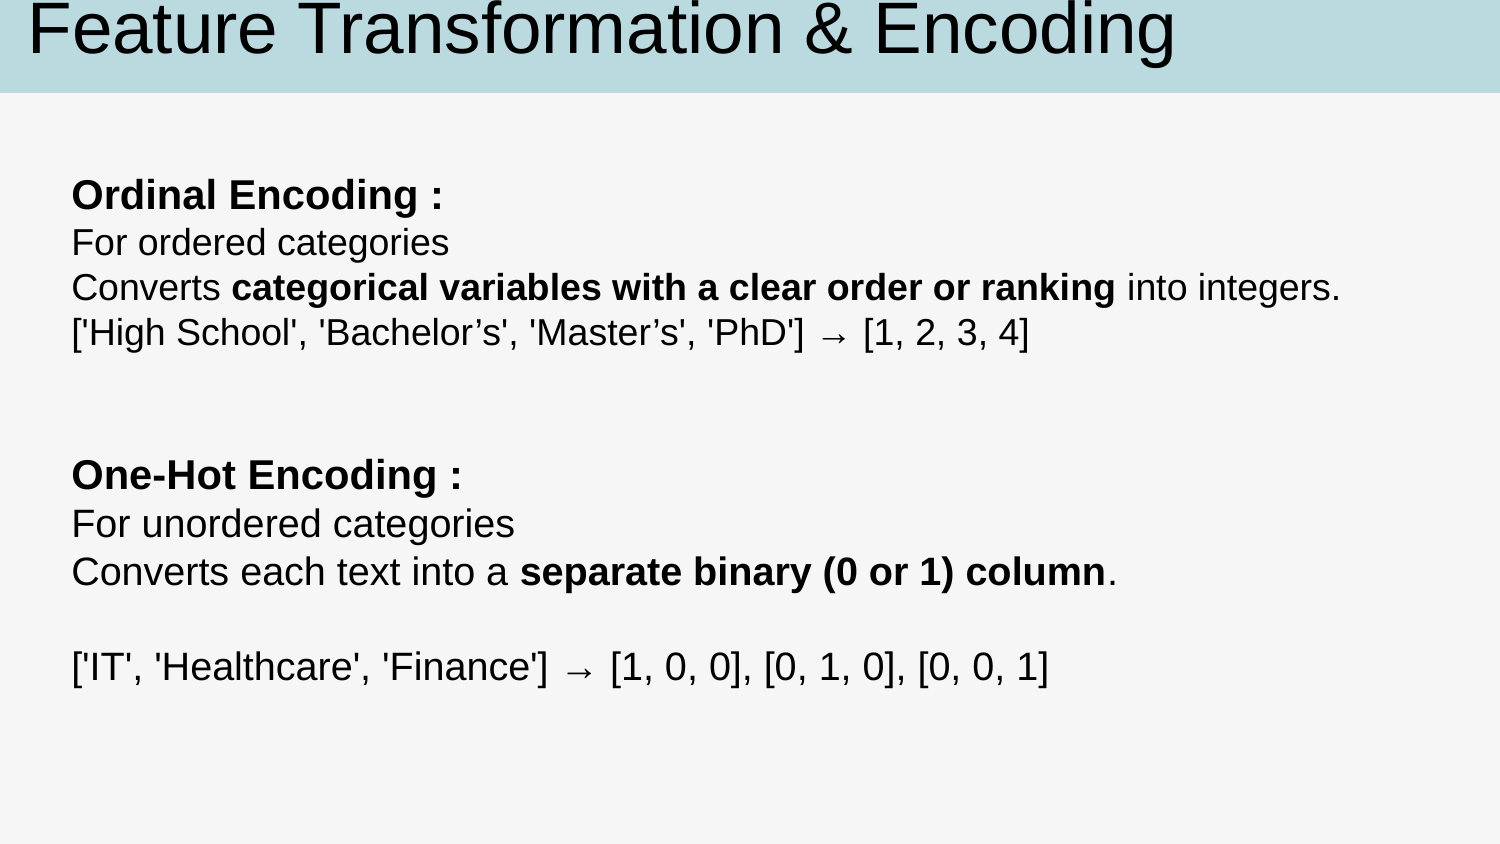

Feature Transformation & Encoding

Ordinal Encoding :
For ordered categories
Converts categorical variables with a clear order or ranking into integers.
['High School', 'Bachelor’s', 'Master’s', 'PhD'] → [1, 2, 3, 4]

One-Hot Encoding :
For unordered categories
Converts each text into a separate binary (0 or 1) column.

['IT', 'Healthcare', 'Finance'] → [1, 0, 0], [0, 1, 0], [0, 0, 1]